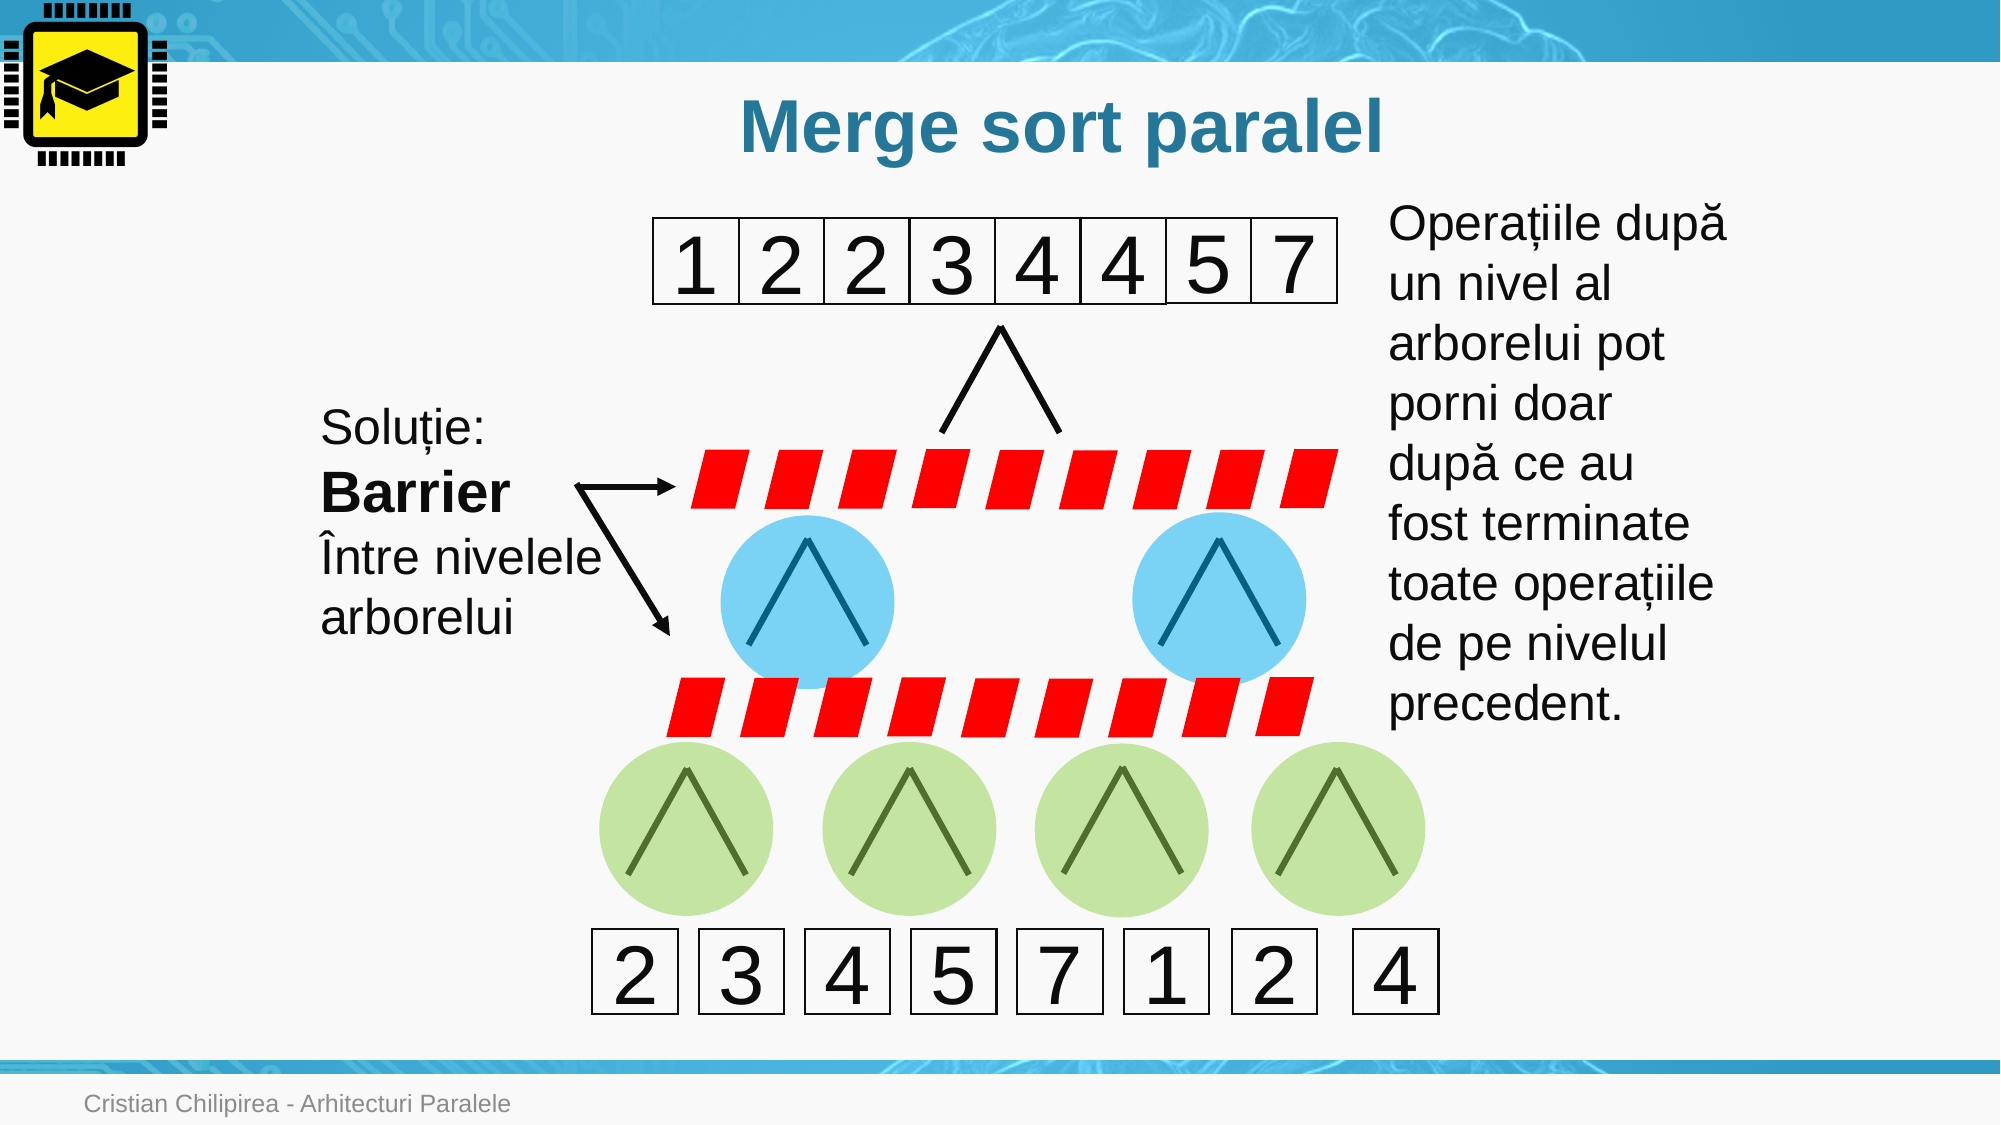

# Merge sort paralel
Operațiile după un nivel al arborelui pot porni doar după ce au fost terminate toate operațiile de pe nivelul precedent.
5
7
1
2
2
3
4
4
Soluție:
Barrier Între nivelele arborelui

2
3
4
5
7
1
2
4
Cristian Chilipirea - Arhitecturi Paralele